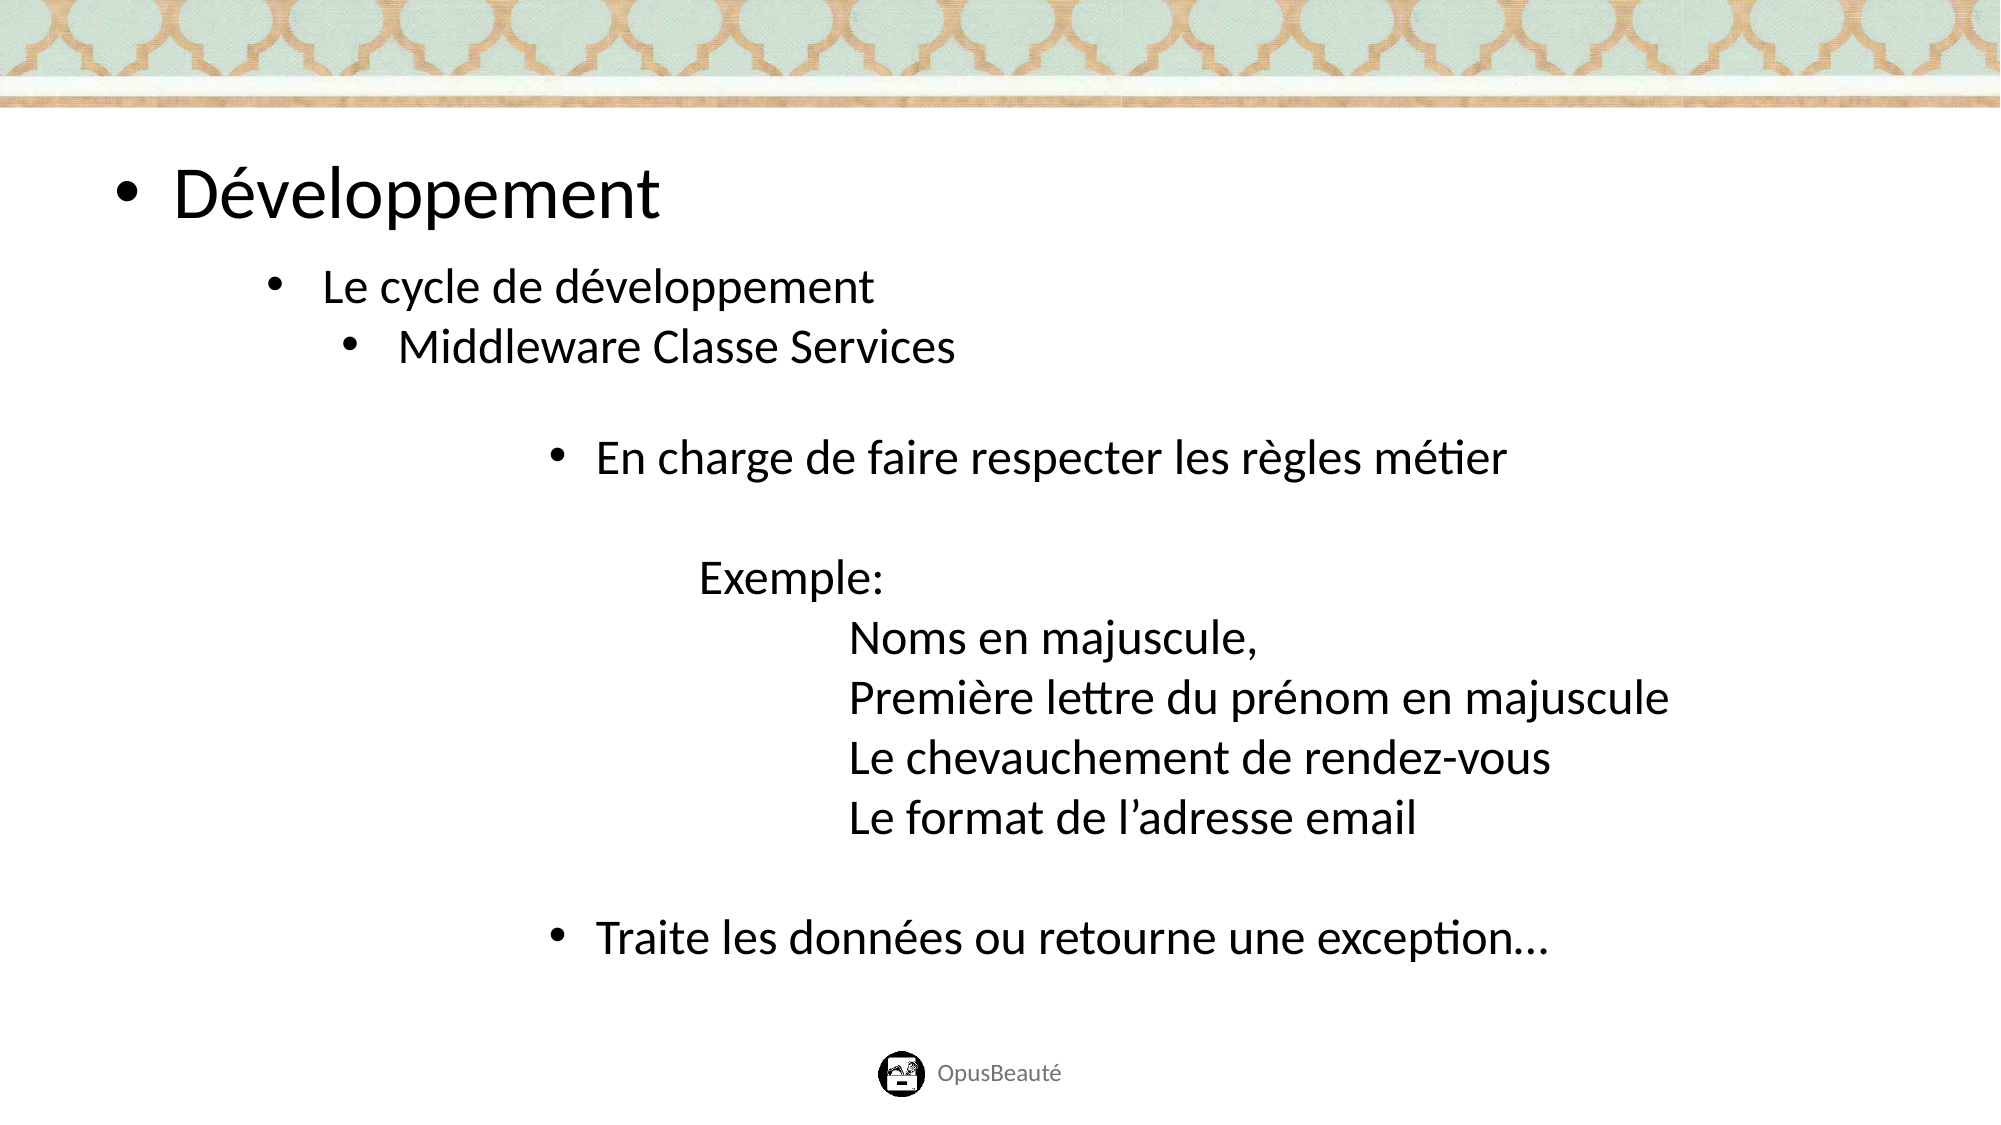

Développement
Le cycle de développement
Middleware Classe Services
En charge de faire respecter les règles métier

	Exemple:
		Noms en majuscule,
		Première lettre du prénom en majuscule
		Le chevauchement de rendez-vous
		Le format de l’adresse email

Traite les données ou retourne une exception…